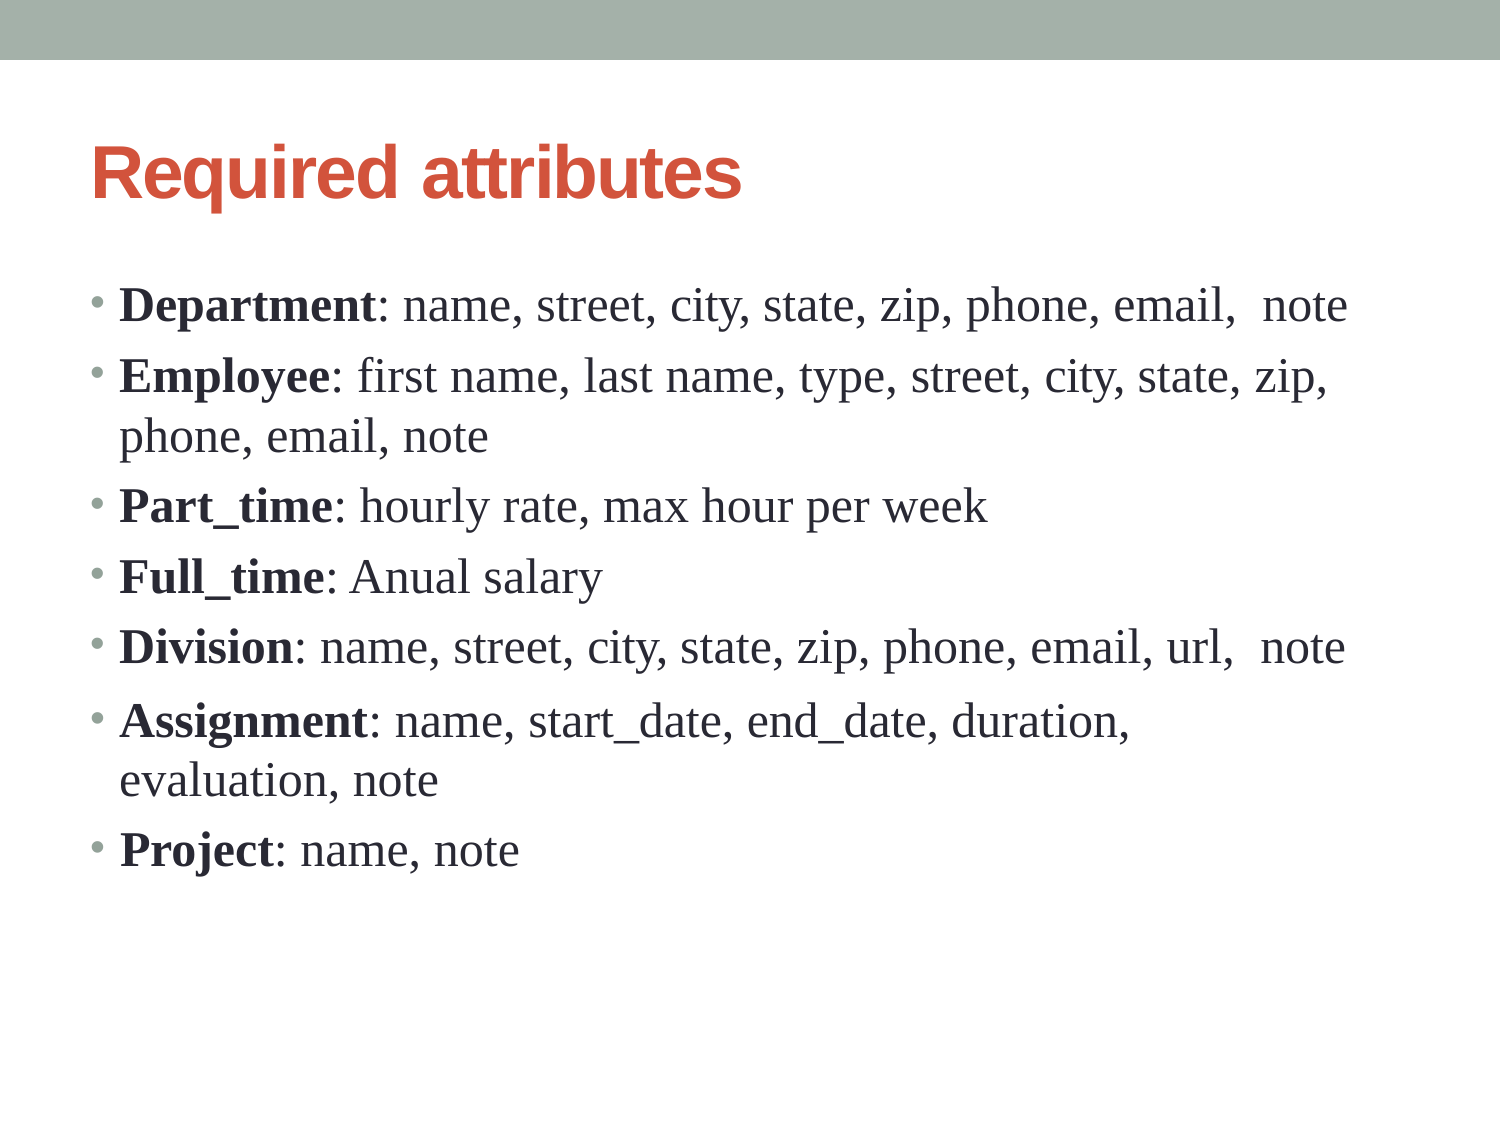

# Required attributes
Department: name, street, city, state, zip, phone, email,  note
Employee: first name, last name, type, street, city, state, zip,  phone, email, note
Part_time: hourly rate, max hour per week
Full_time: Anual salary
Division: name, street, city, state, zip, phone, email, url,  note
Assignment: name, start_date, end_date, duration,  evaluation, note
Project: name, note